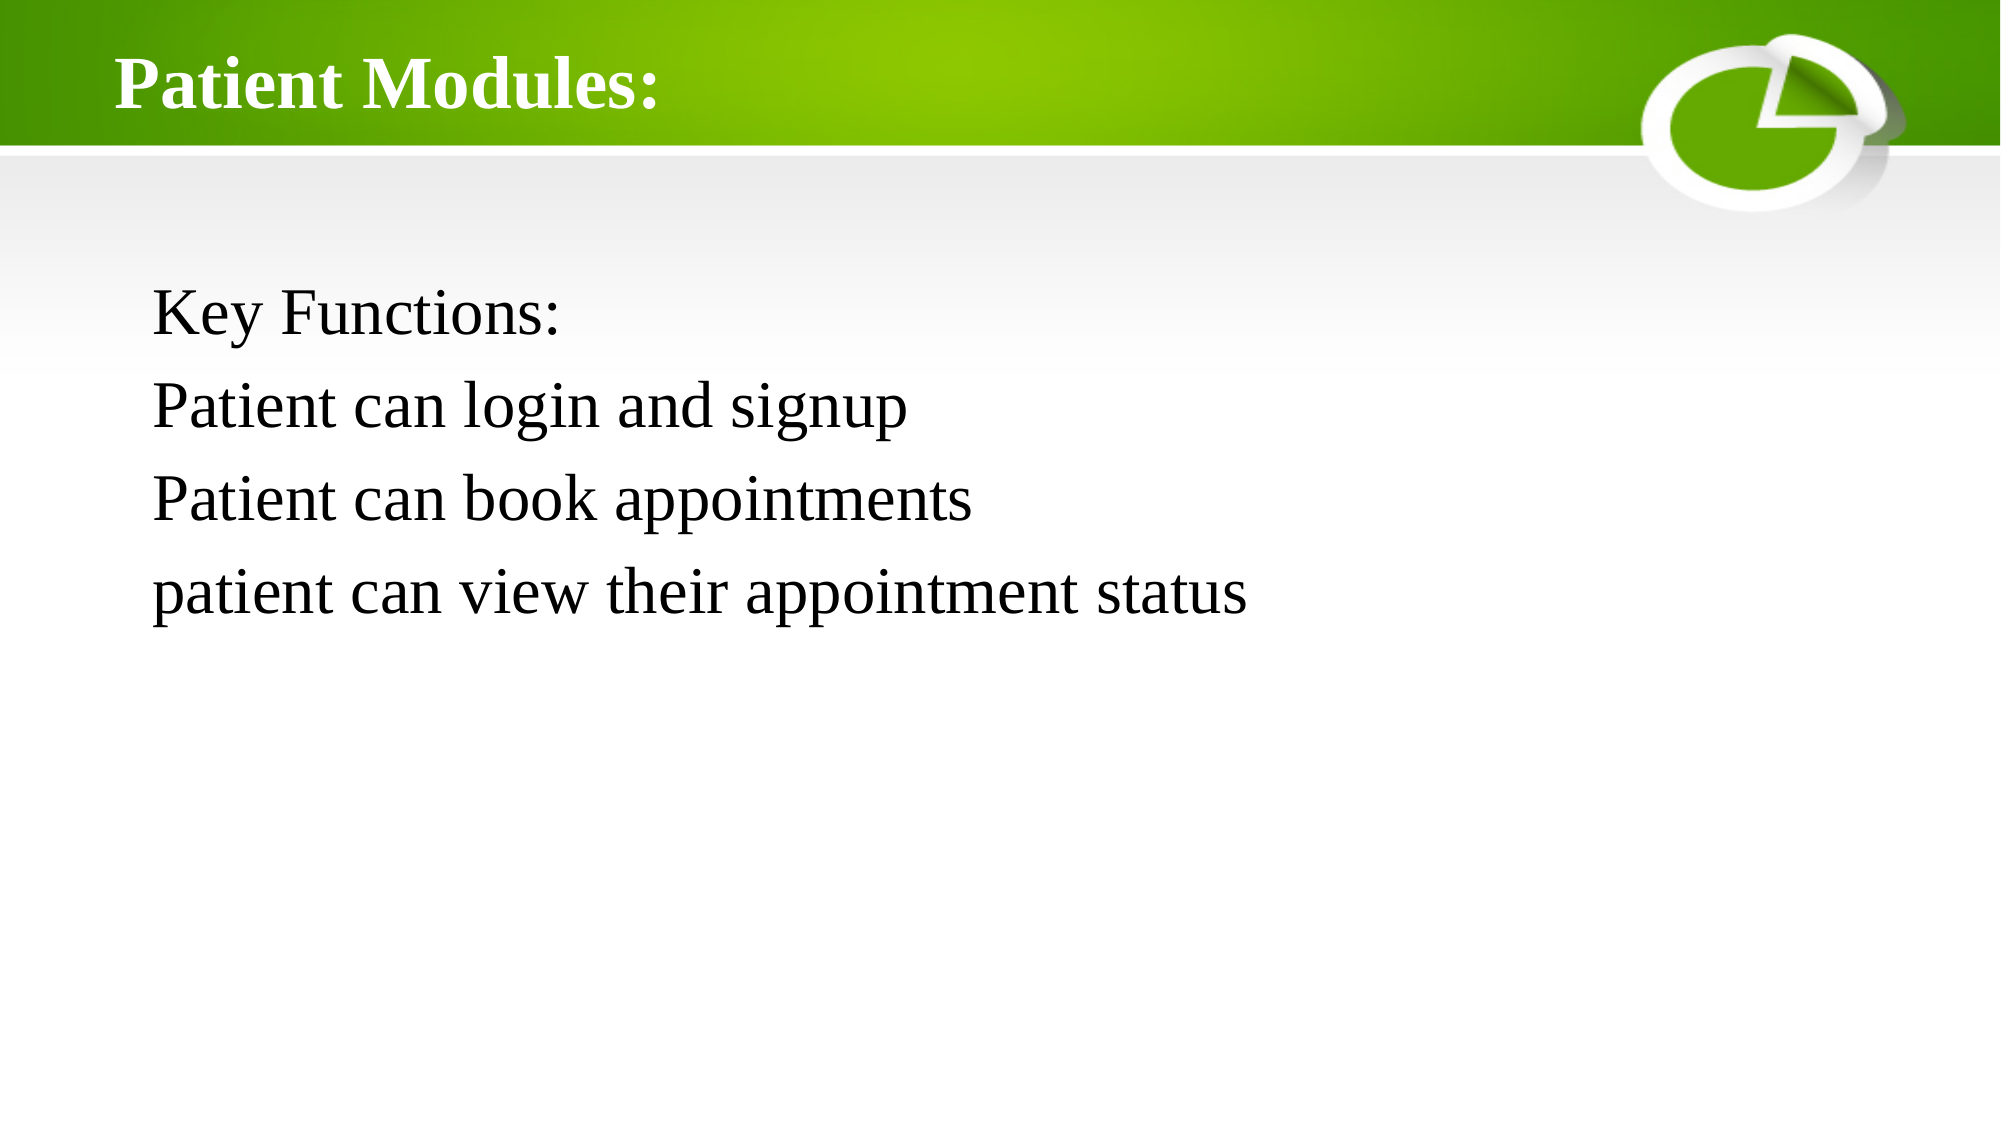

# Patient Modules:
Key Functions:
Patient can login and signup
Patient can book appointments
patient can view their appointment status